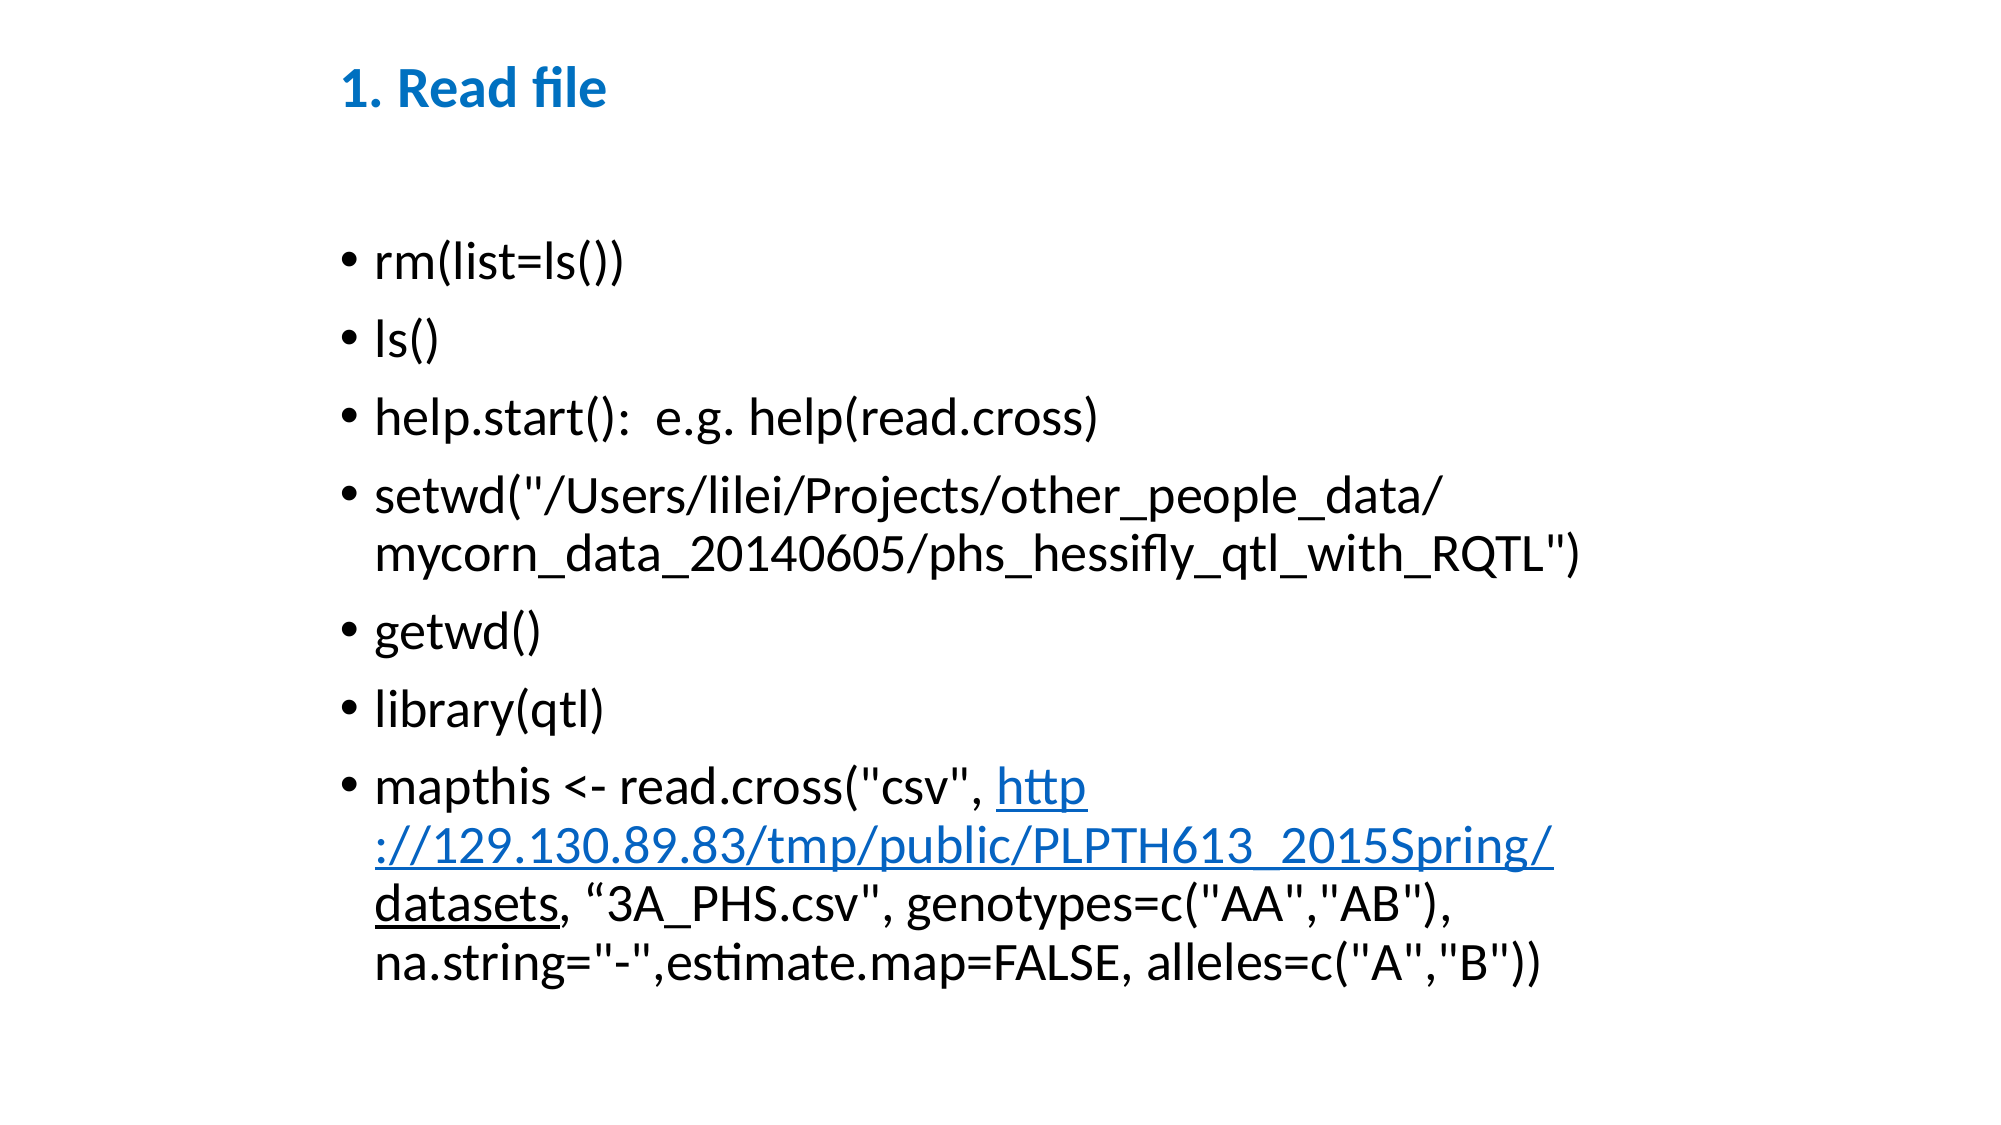

1. Read file
rm(list=ls())
ls()
help.start():  e.g. help(read.cross)
setwd("/Users/lilei/Projects/other_people_data/mycorn_data_20140605/phs_hessifly_qtl_with_RQTL")
getwd()
library(qtl)
mapthis <- read.cross("csv", http://129.130.89.83/tmp/public/PLPTH613_2015Spring/datasets, “3A_PHS.csv", genotypes=c("AA","AB"), na.string="-",estimate.map=FALSE, alleles=c("A","B"))